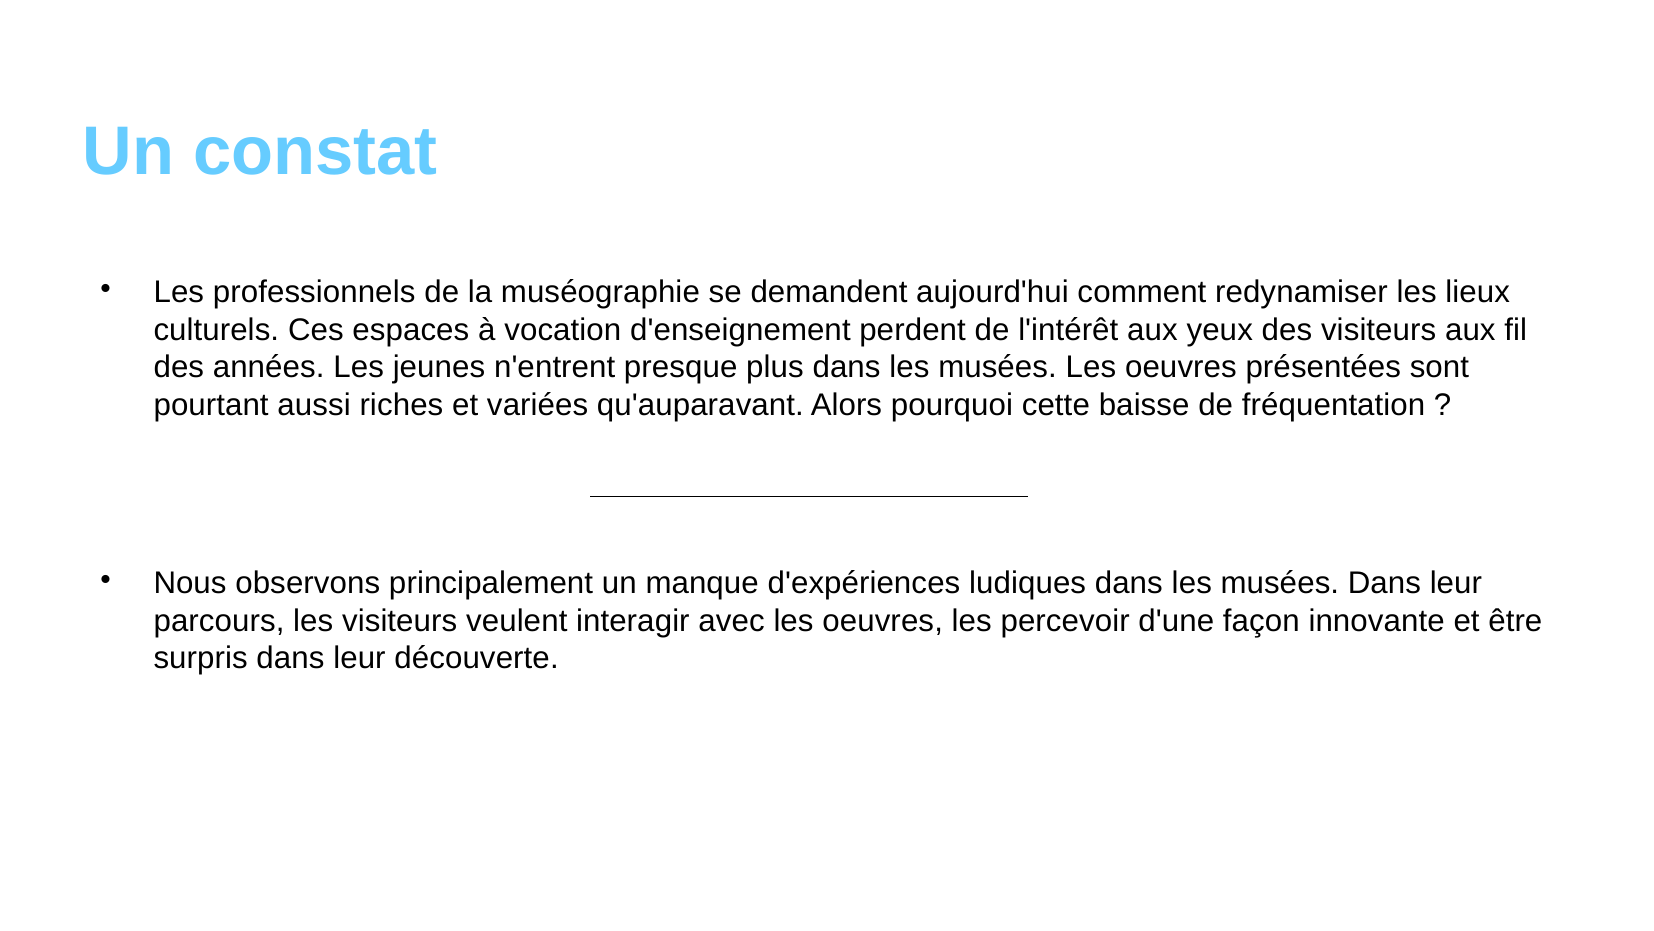

Un constat
Les professionnels de la muséographie se demandent aujourd'hui comment redynamiser les lieux culturels. Ces espaces à vocation d'enseignement perdent de l'intérêt aux yeux des visiteurs aux fil des années. Les jeunes n'entrent presque plus dans les musées. Les oeuvres présentées sont pourtant aussi riches et variées qu'auparavant. Alors pourquoi cette baisse de fréquentation ?

Nous observons principalement un manque d'expériences ludiques dans les musées. Dans leur parcours, les visiteurs veulent interagir avec les oeuvres, les percevoir d'une façon innovante et être surpris dans leur découverte.